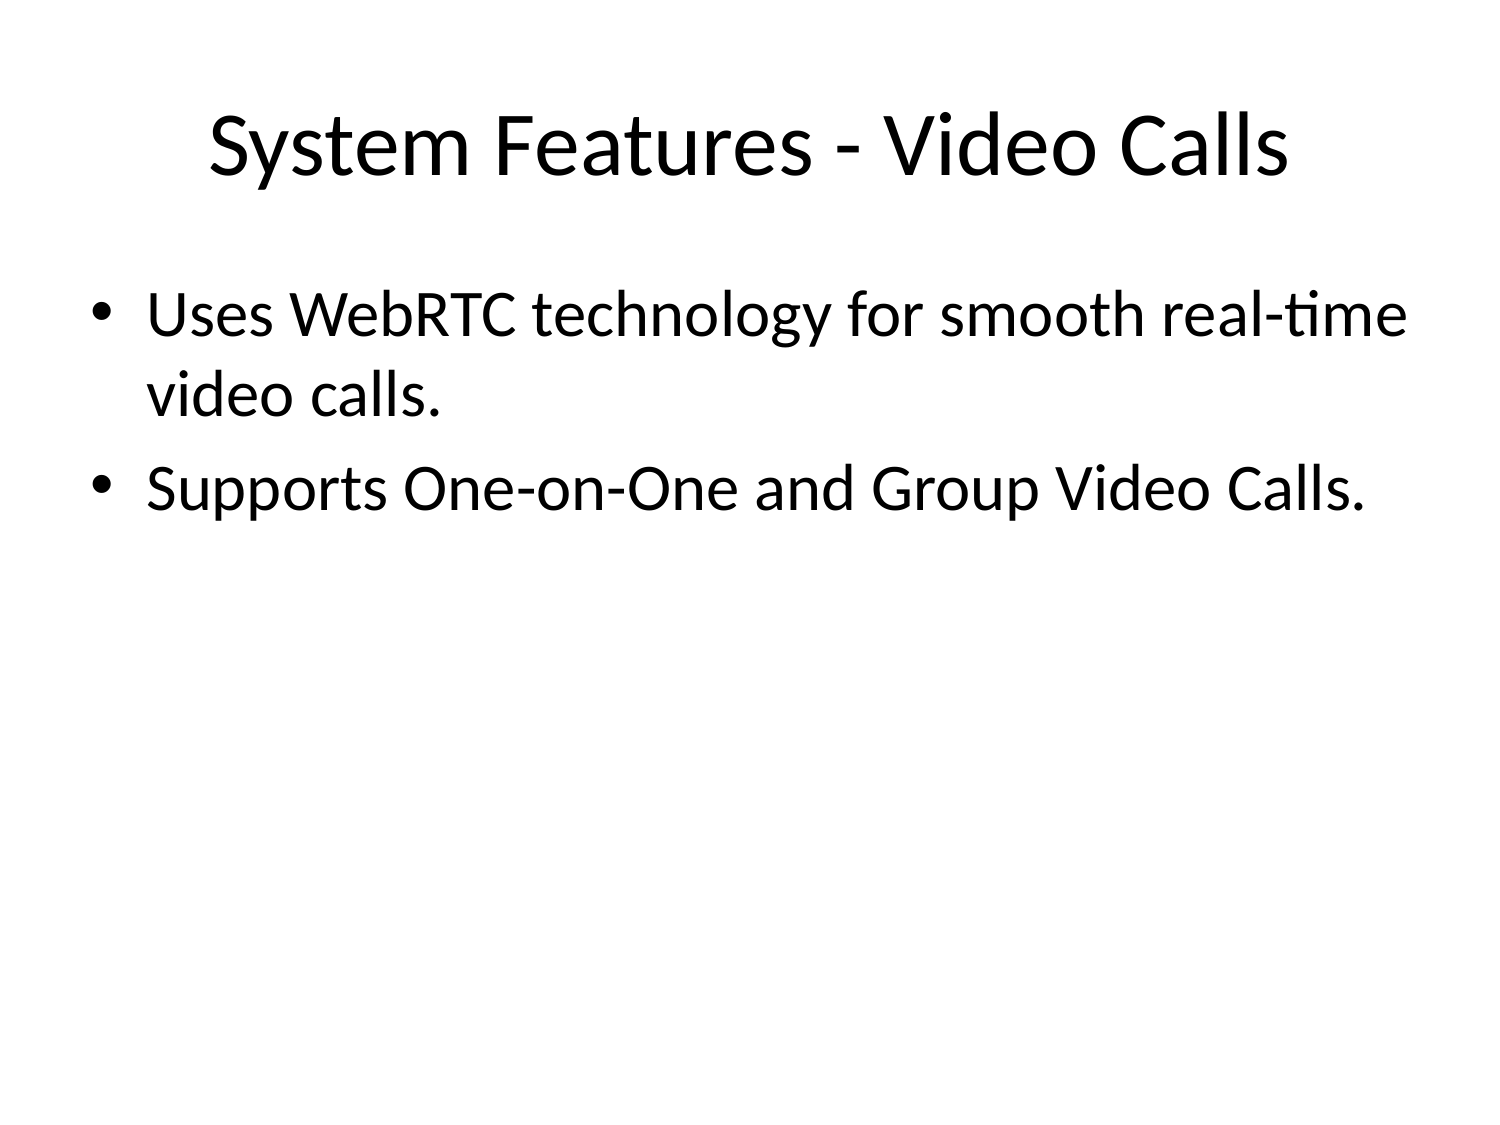

# System Features - Video Calls
Uses WebRTC technology for smooth real-time video calls.
Supports One-on-One and Group Video Calls.